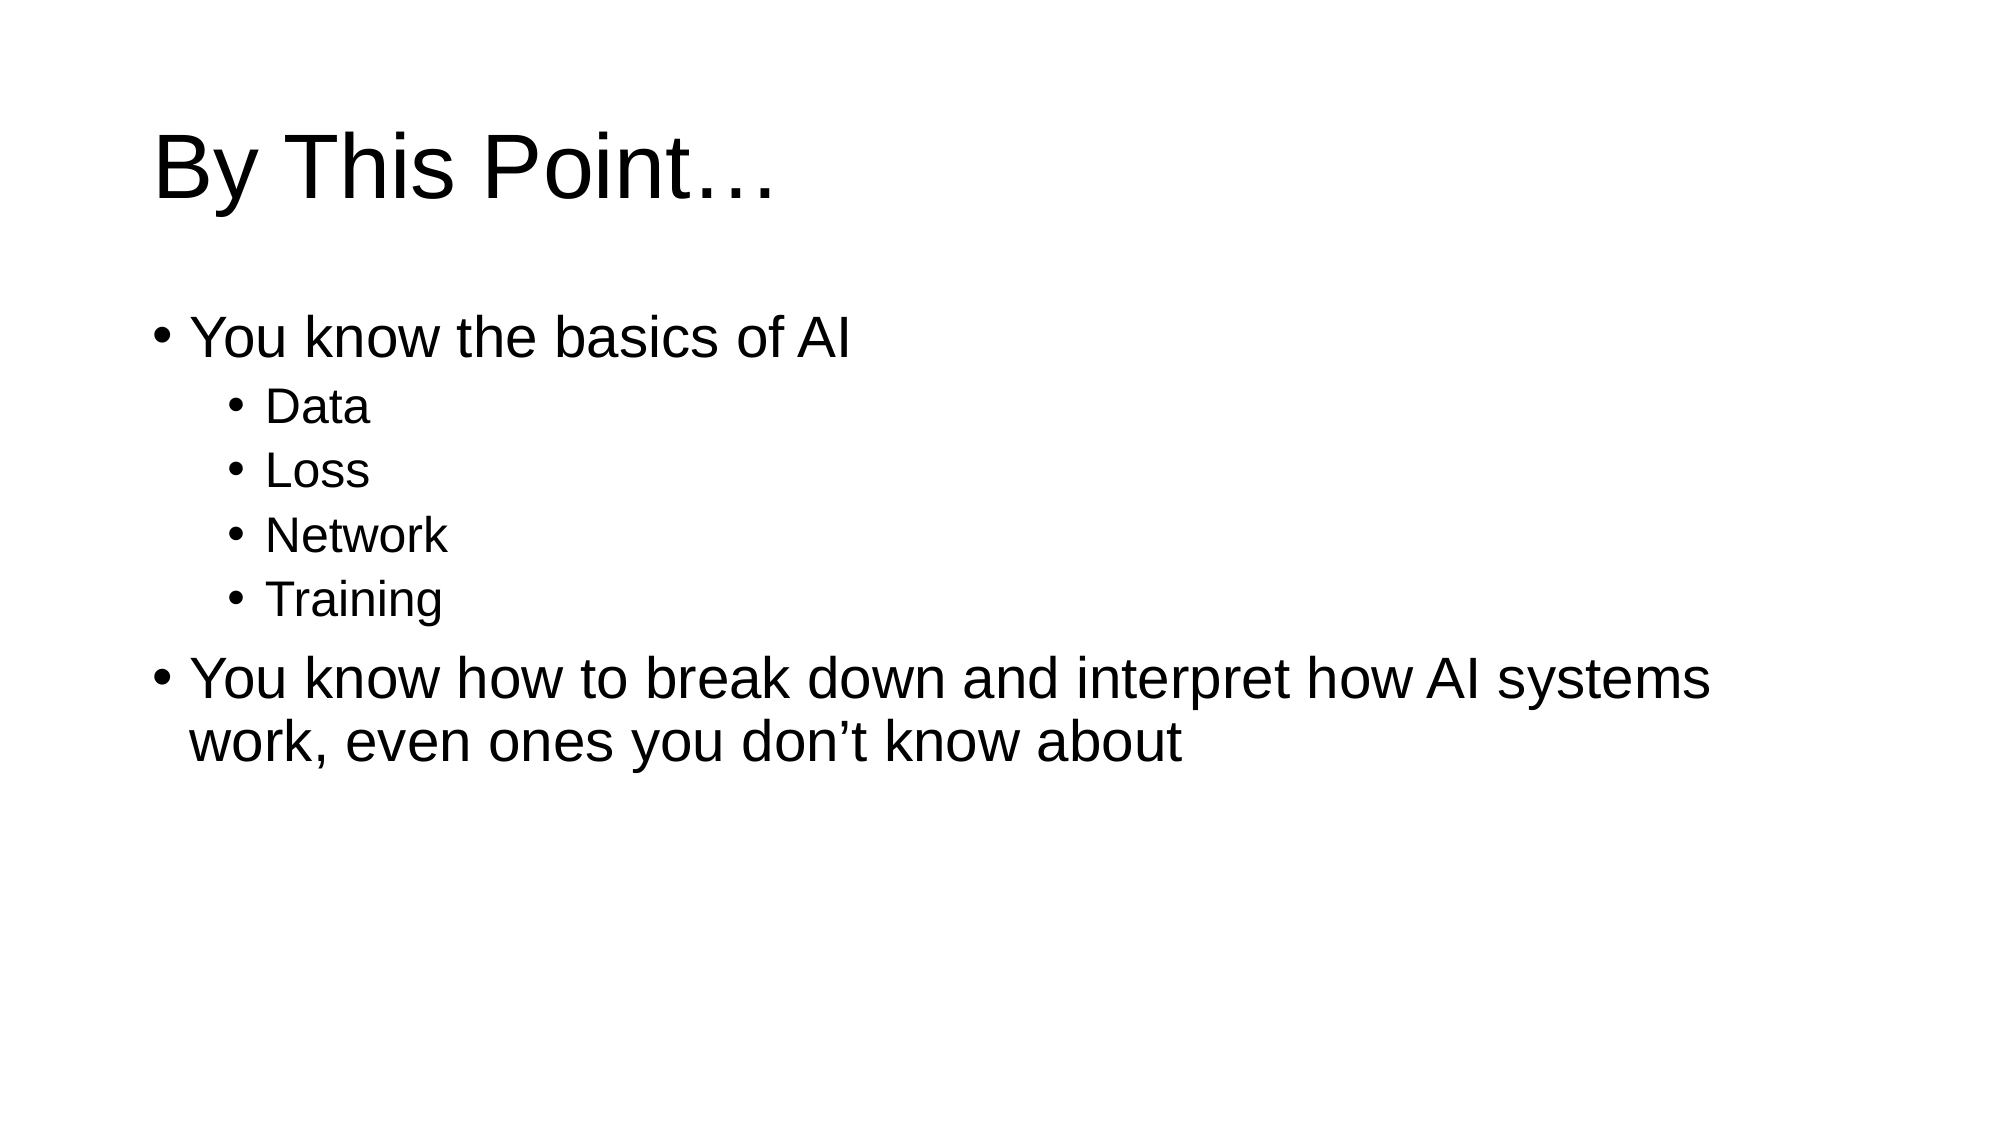

# By This Point…
You know the basics of AI
Data
Loss
Network
Training
You know how to break down and interpret how AI systems work, even ones you don’t know about